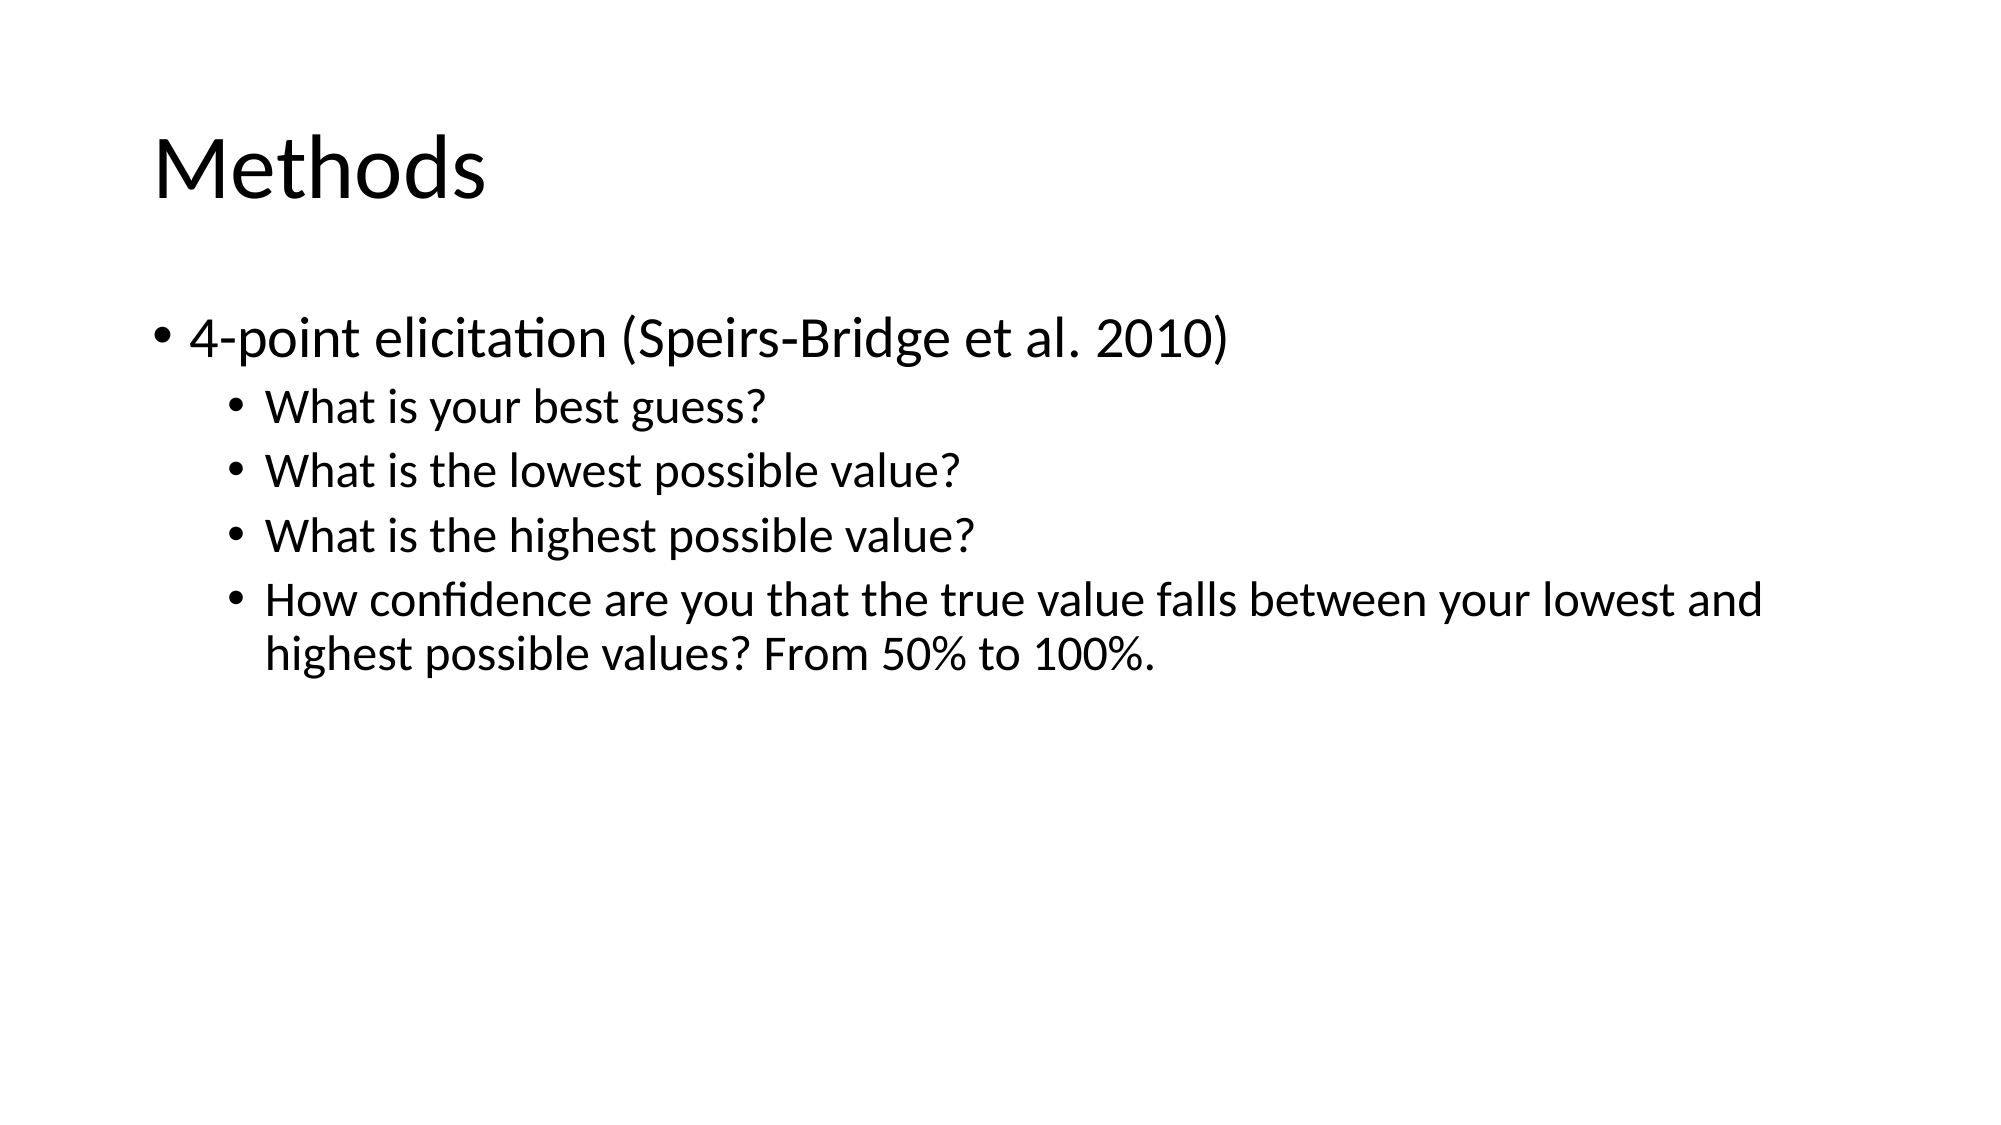

# Methods
4-point elicitation (Speirs‐Bridge et al. 2010)
What is your best guess?
What is the lowest possible value?
What is the highest possible value?
How confidence are you that the true value falls between your lowest and highest possible values? From 50% to 100%.